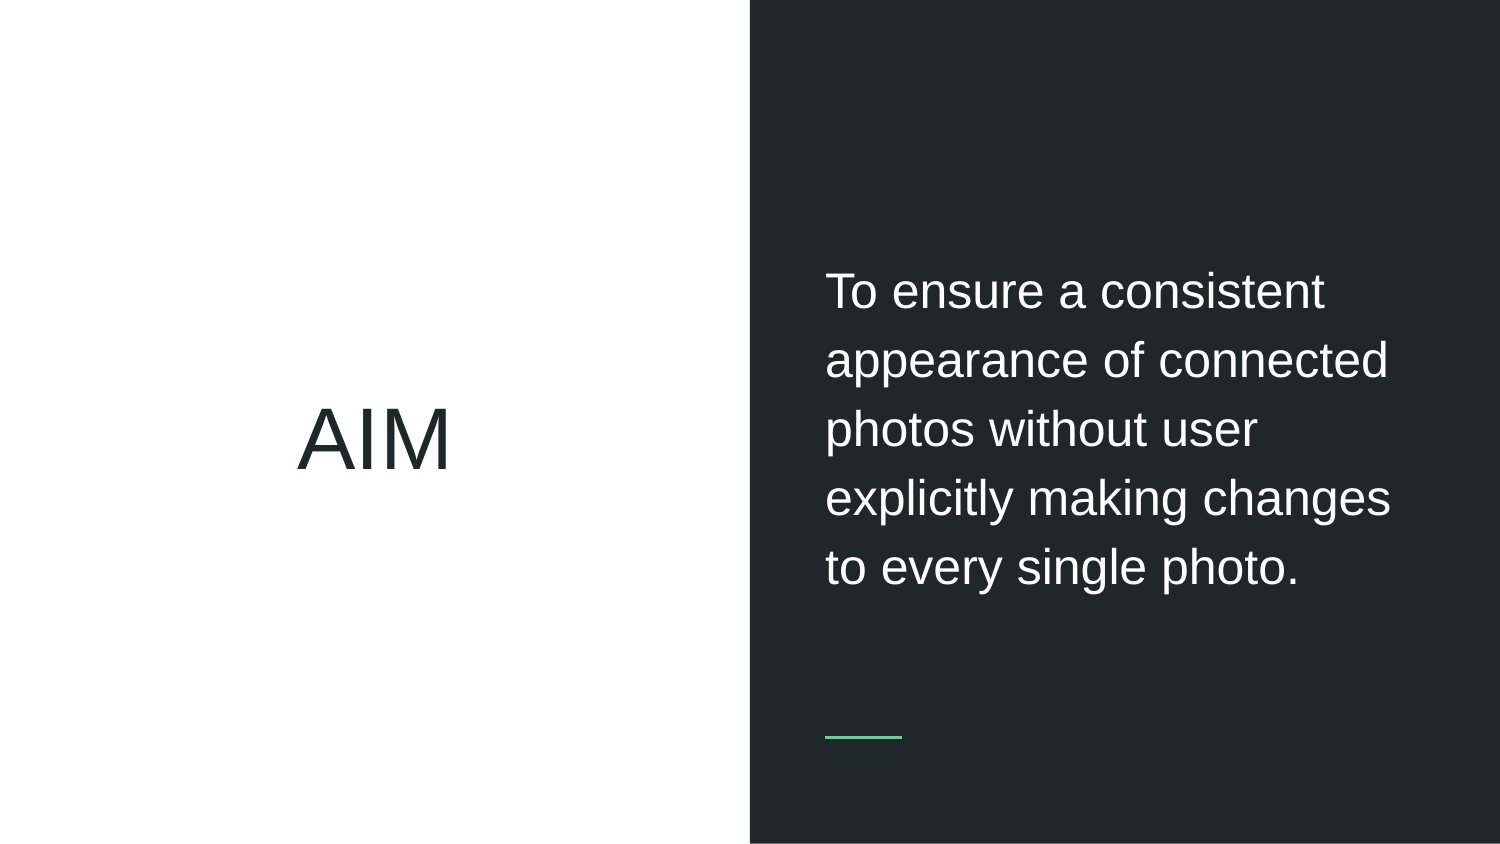

To ensure a consistent appearance of connected photos without user explicitly making changes to every single photo.
# AIM